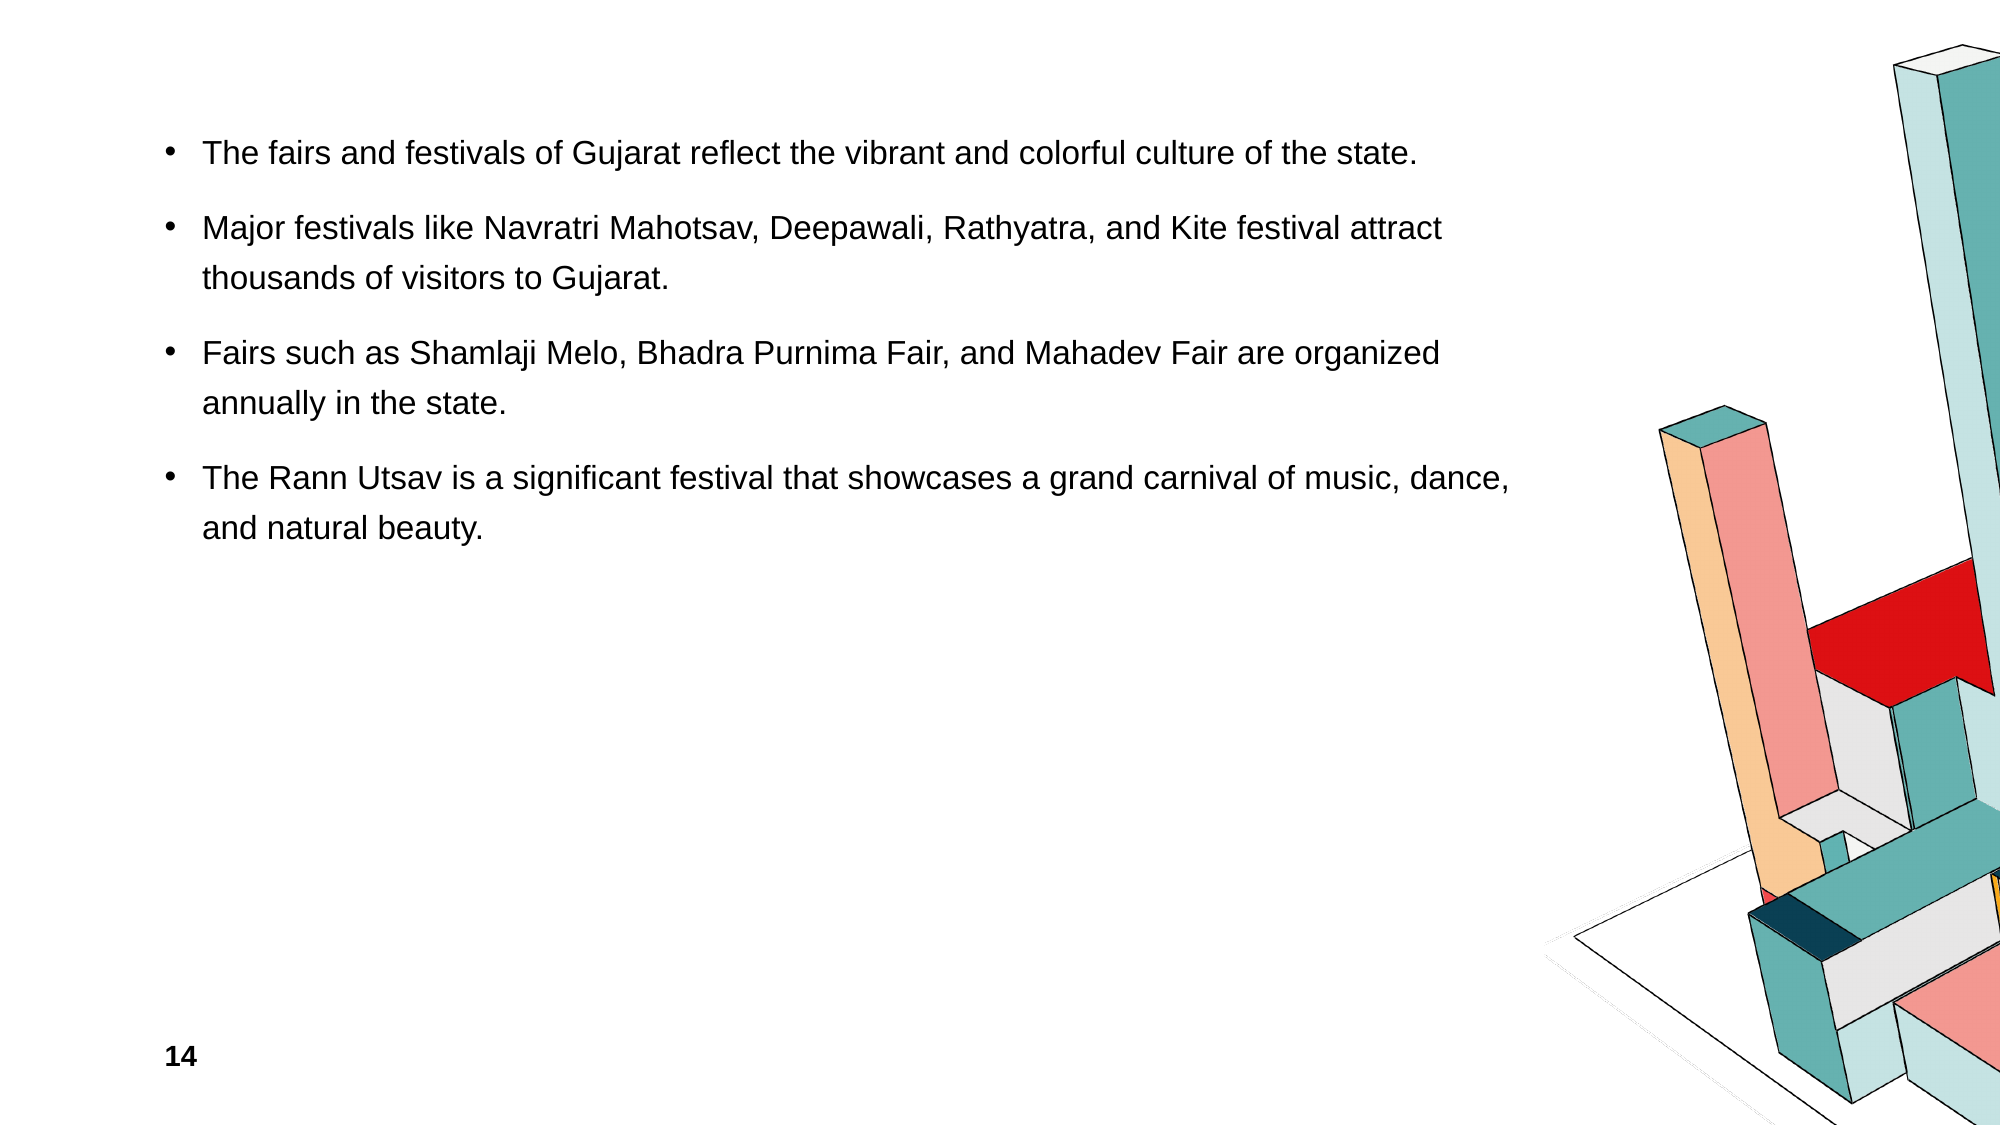

The fairs and festivals of Gujarat reflect the vibrant and colorful culture of the state.
Major festivals like Navratri Mahotsav, Deepawali, Rathyatra, and Kite festival attract thousands of visitors to Gujarat.
Fairs such as Shamlaji Melo, Bhadra Purnima Fair, and Mahadev Fair are organized annually in the state.
The Rann Utsav is a significant festival that showcases a grand carnival of music, dance, and natural beauty.
14